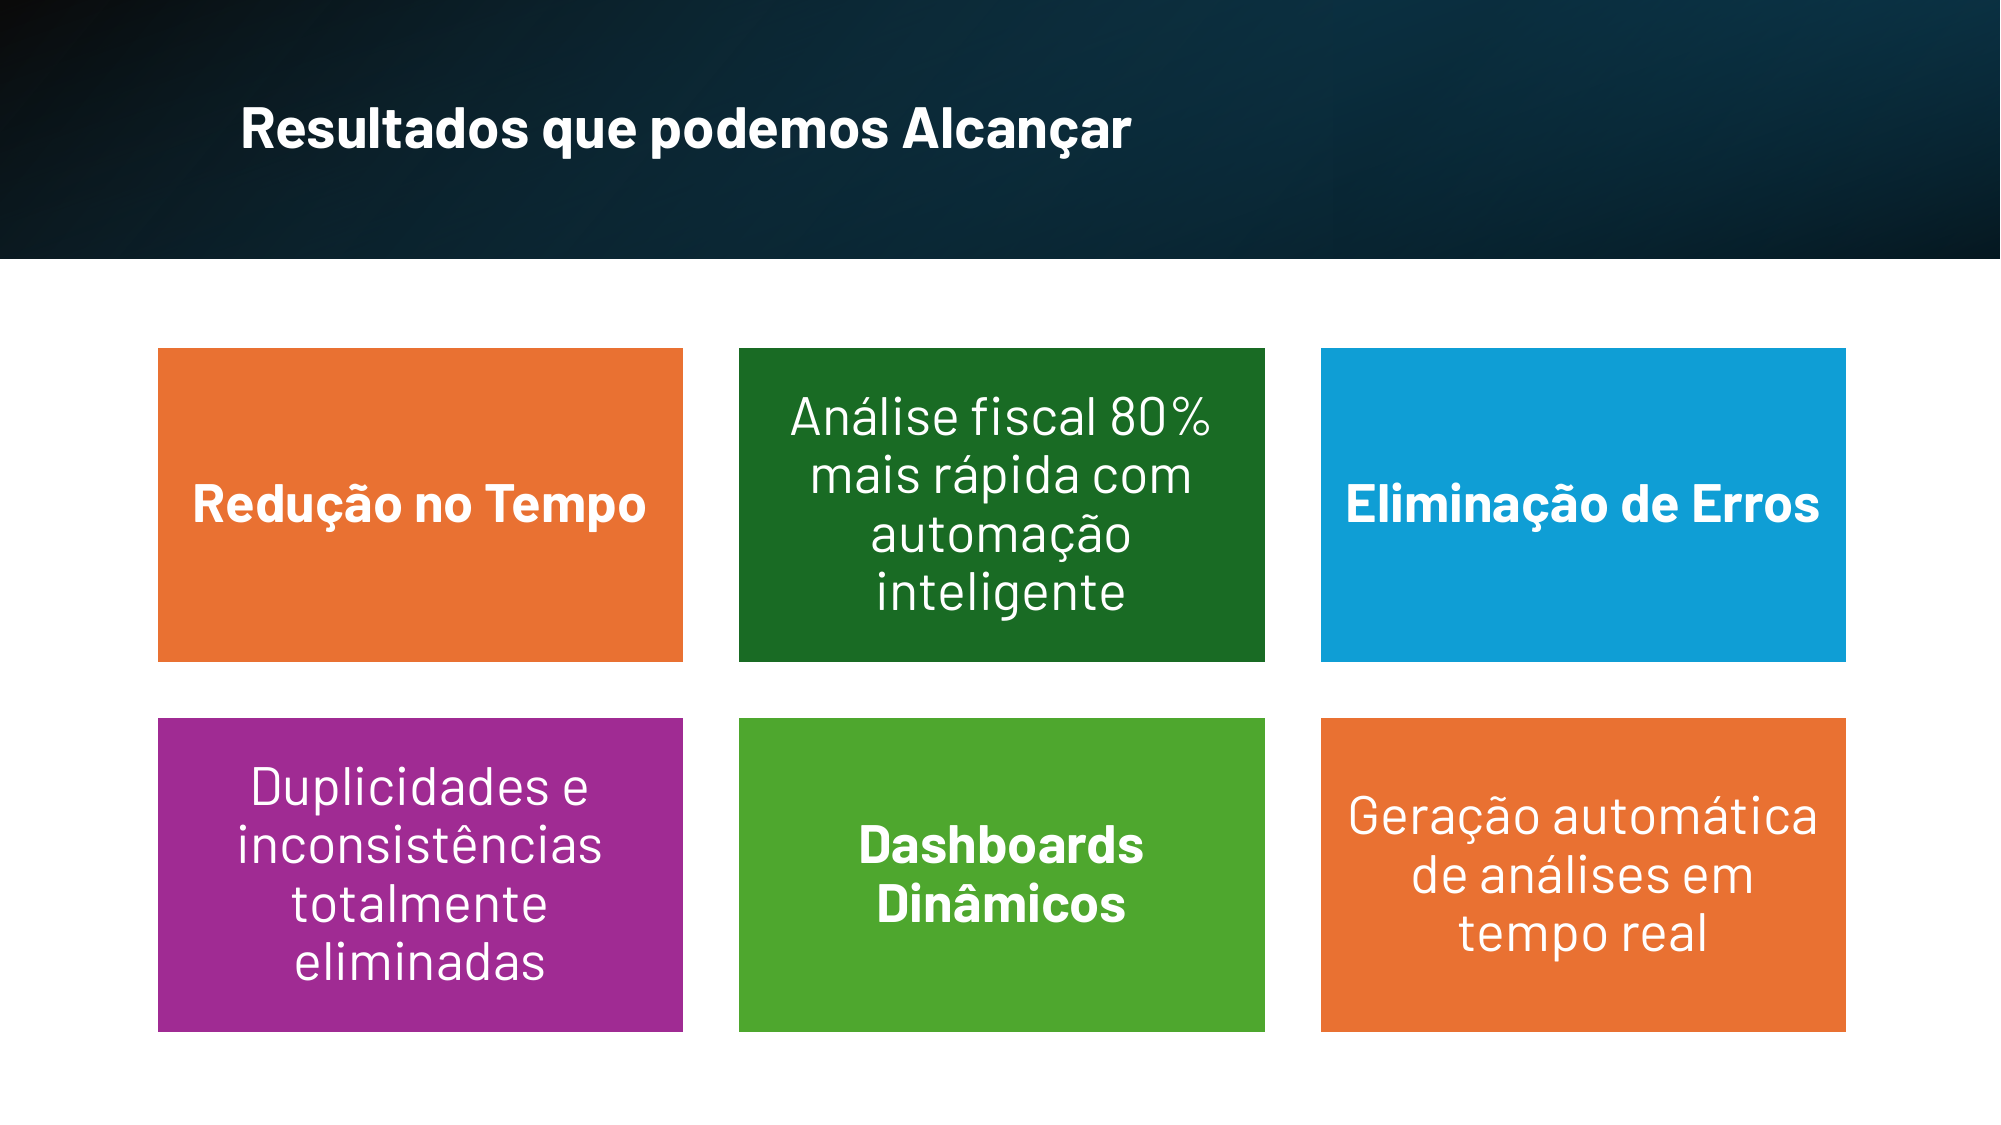

# Resultados que podemos Alcançar
Redução no Tempo
Análise fiscal 80% mais rápida com automação inteligente
Eliminação de Erros
Duplicidades e inconsistências totalmente eliminadas
Dashboards Dinâmicos
Geração automática de análises em tempo real